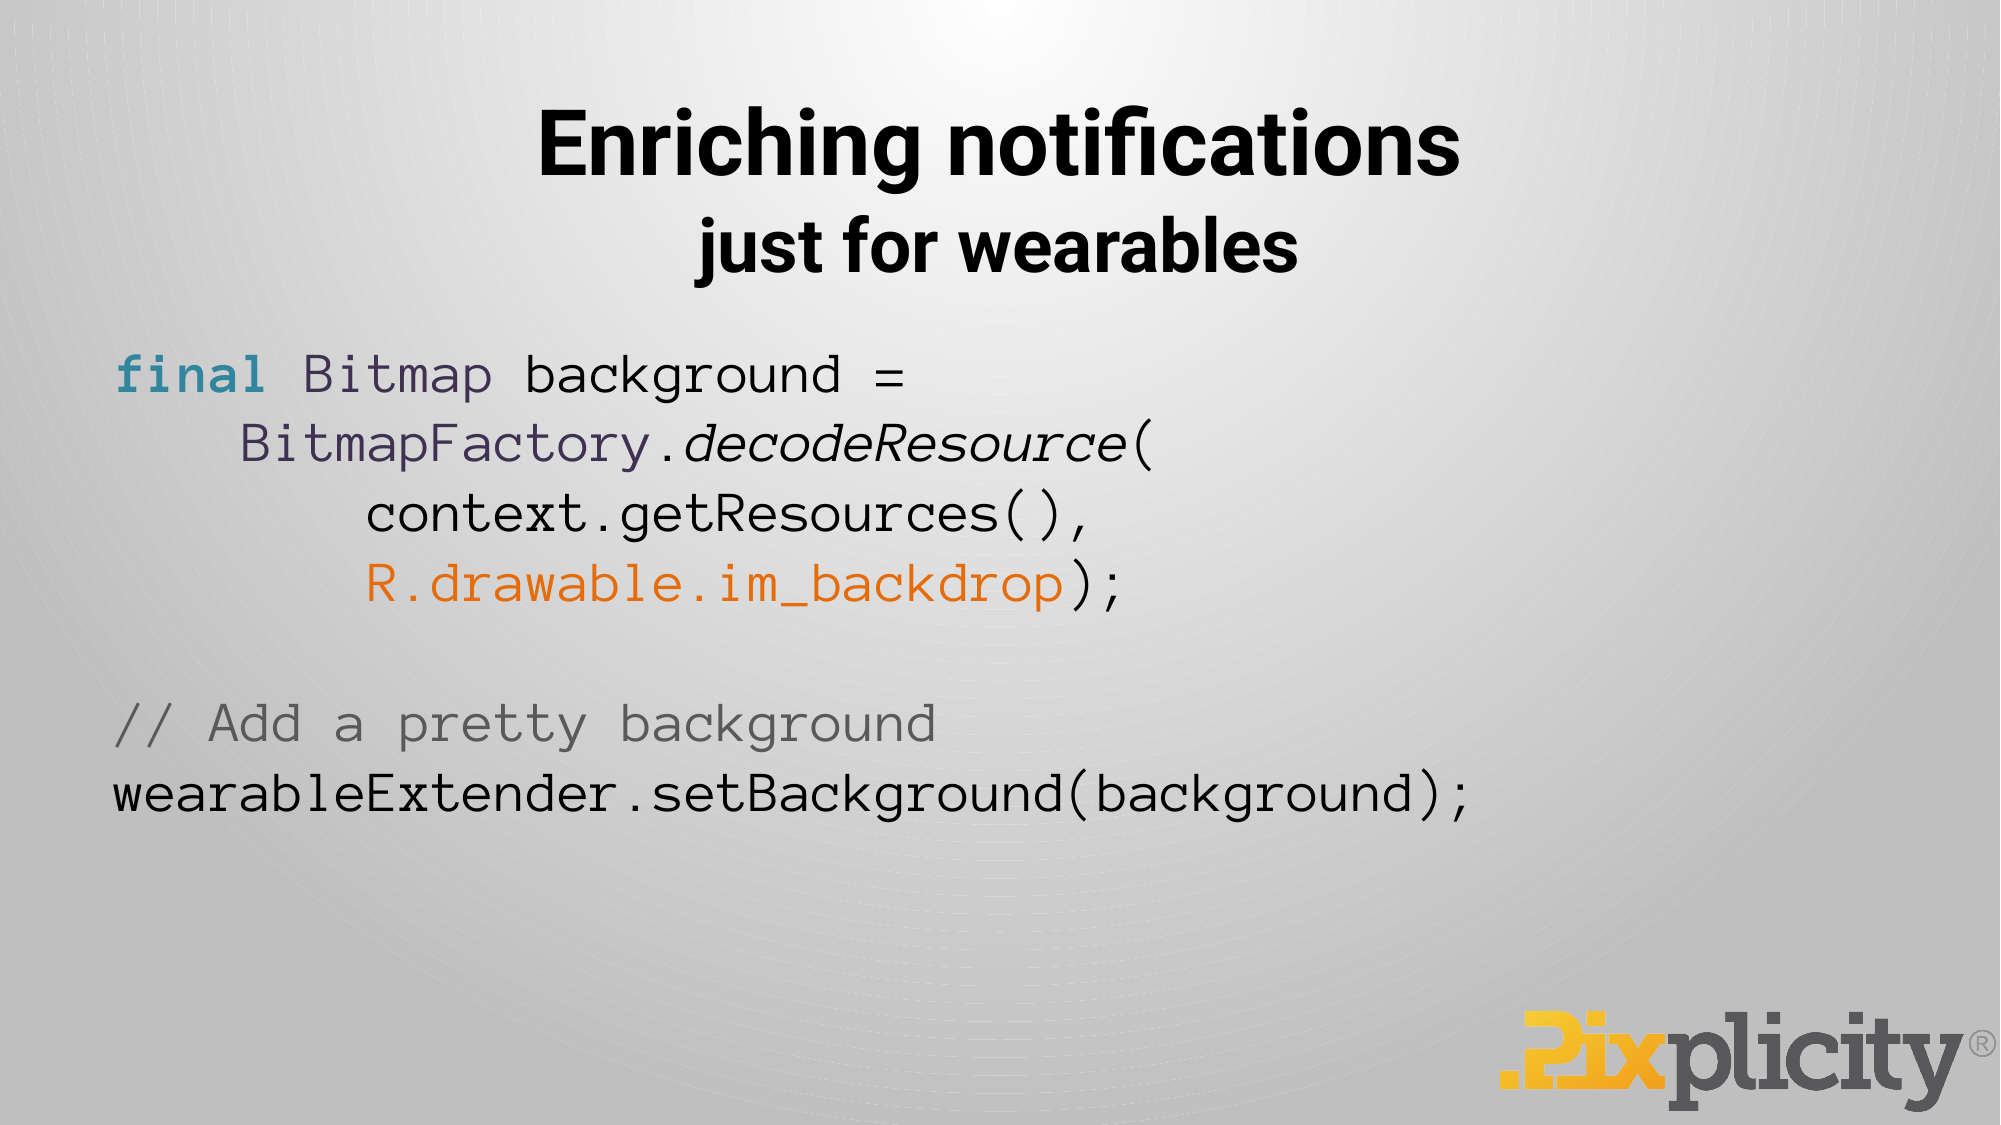

# Enriching notifications
just for wearables
final Bitmap background =
    BitmapFactory.decodeResource(
        context.getResources(),
        R.drawable.im_backdrop);
// Add a pretty background
wearableExtender.setBackground(background);